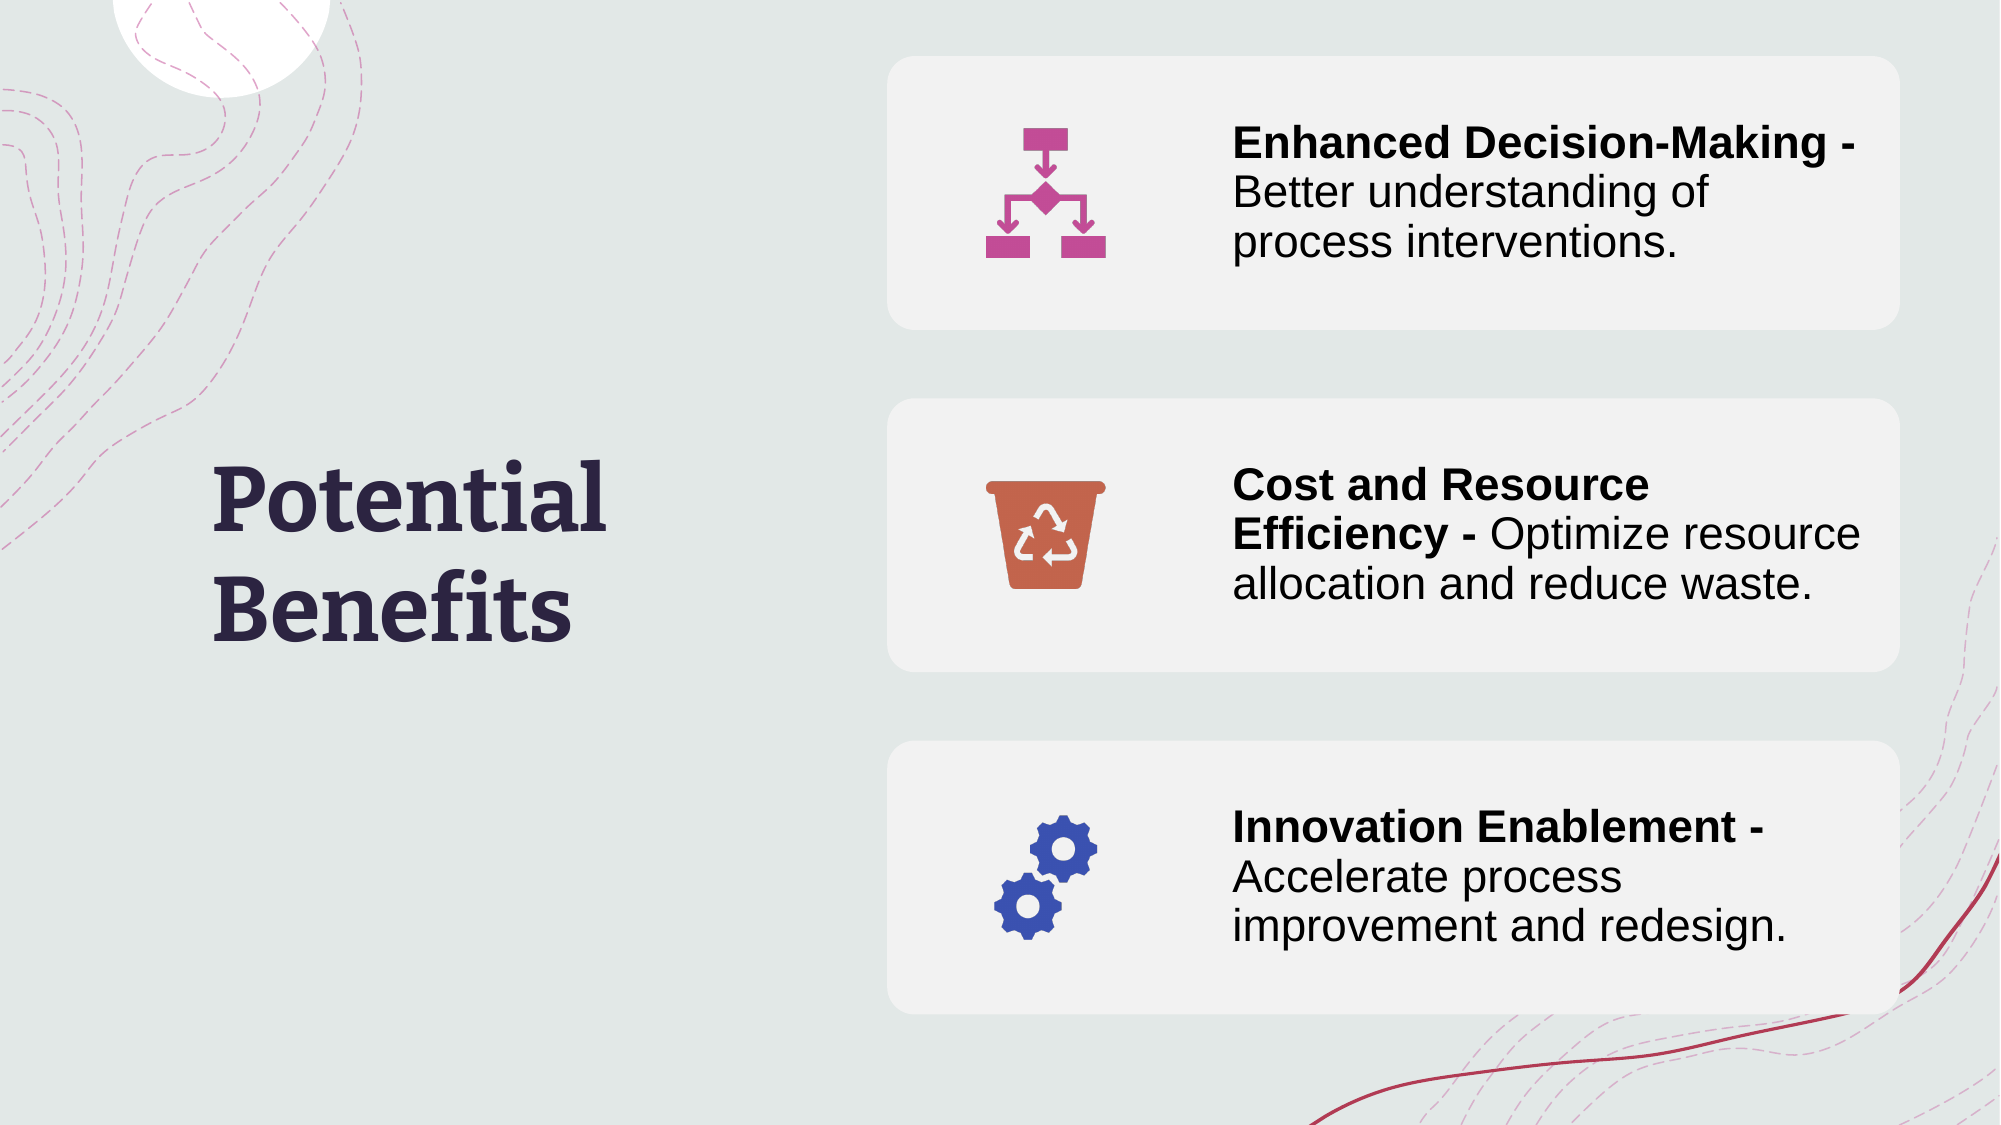

Enhanced Decision-Making - Better understanding of process interventions.
Cost and Resource Efficiency - Optimize resource allocation and reduce waste.
Innovation Enablement - Accelerate process improvement and redesign.
# Potential Benefits